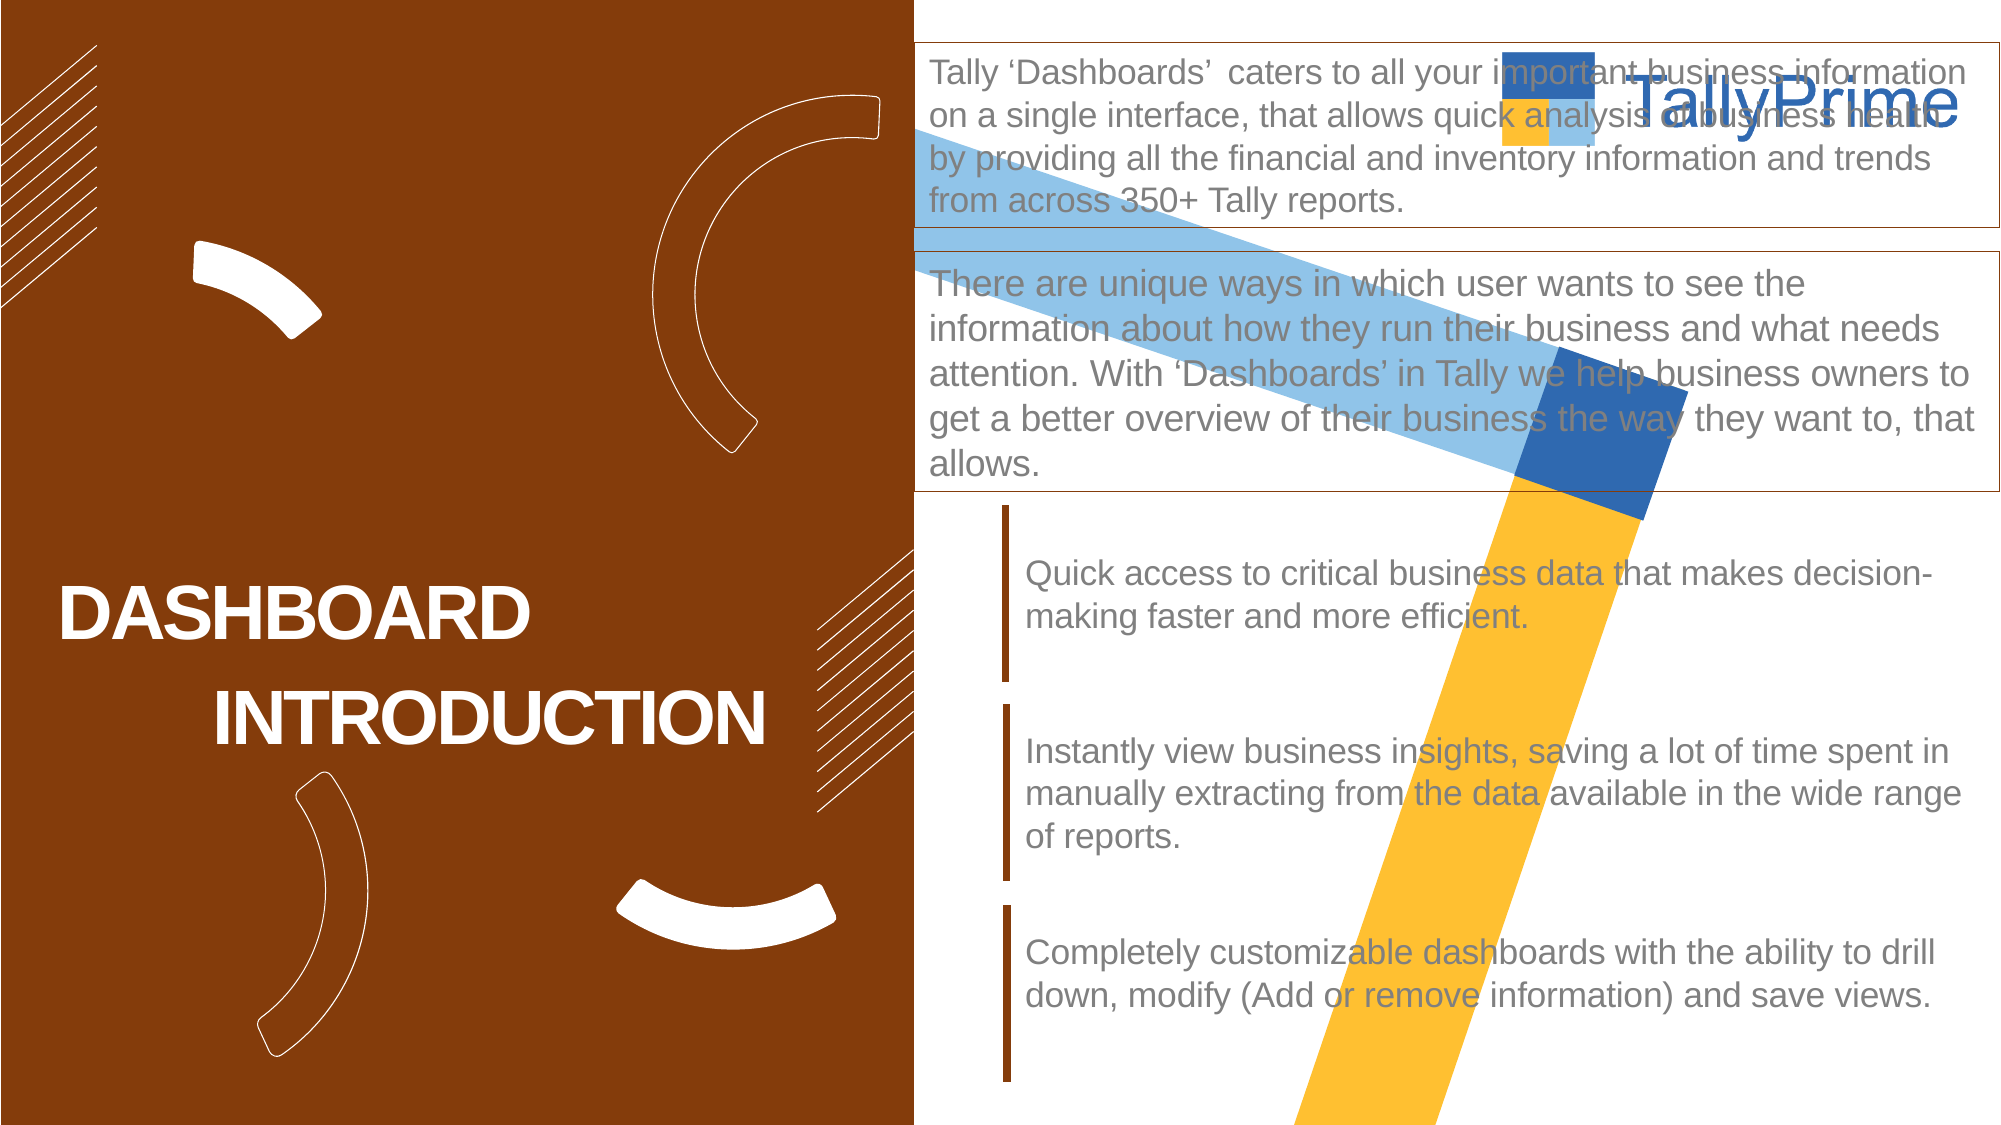

Tally ‘Dashboards’  caters to all your important business information on a single interface, that allows quick analysis of business health by providing all the financial and inventory information and trends from across 350+ Tally reports.

There are unique ways in which user wants to see the information about how they run their business and what needs attention. With ‘Dashboards’ in Tally we help business owners to get a better overview of their business the way they want to, that allows.

Quick access to critical business data that makes decision-making faster and more efficient.

DASHBOARD
INTRODUCTION

Instantly view business insights, saving a lot of time spent in manually extracting from the data available in the wide range of reports.

Completely customizable dashboards with the ability to drill down, modify (Add or remove information) and save views.